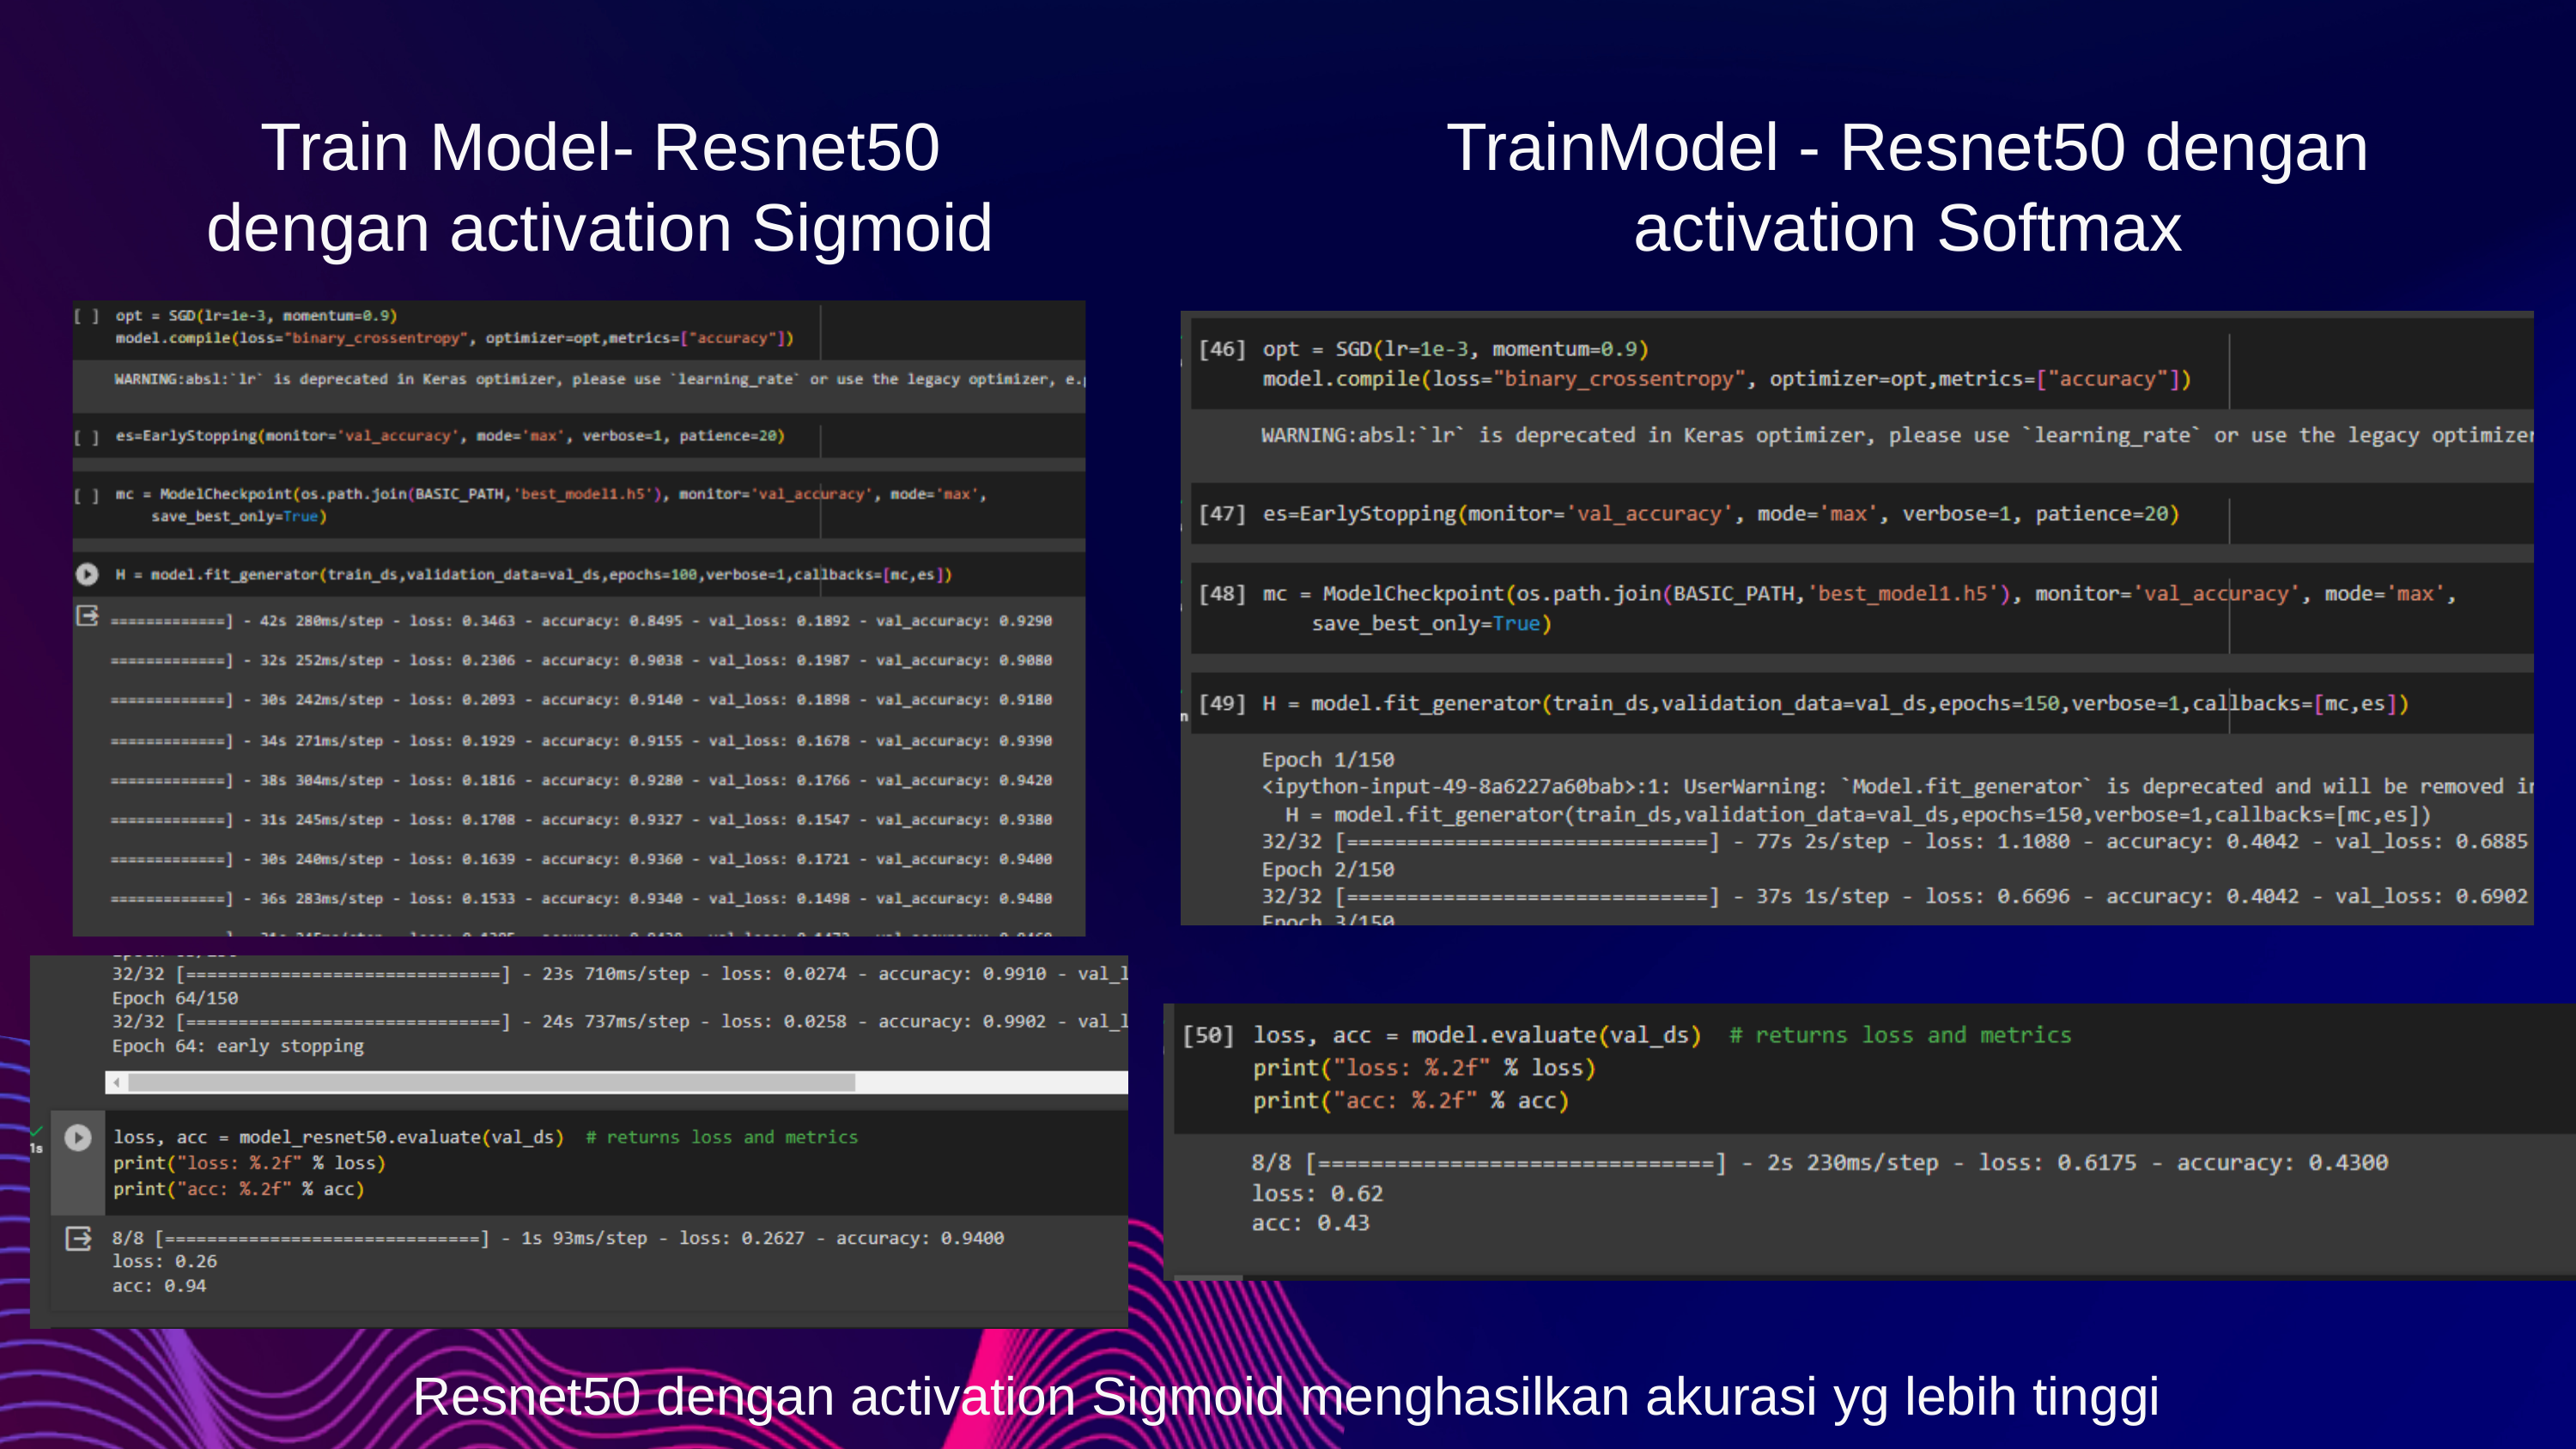

Train Model- Resnet50 dengan activation Sigmoid
TrainModel - Resnet50 dengan activation Softmax

Resnet50 dengan activation Sigmoid menghasilkan akurasi yg lebih tinggi